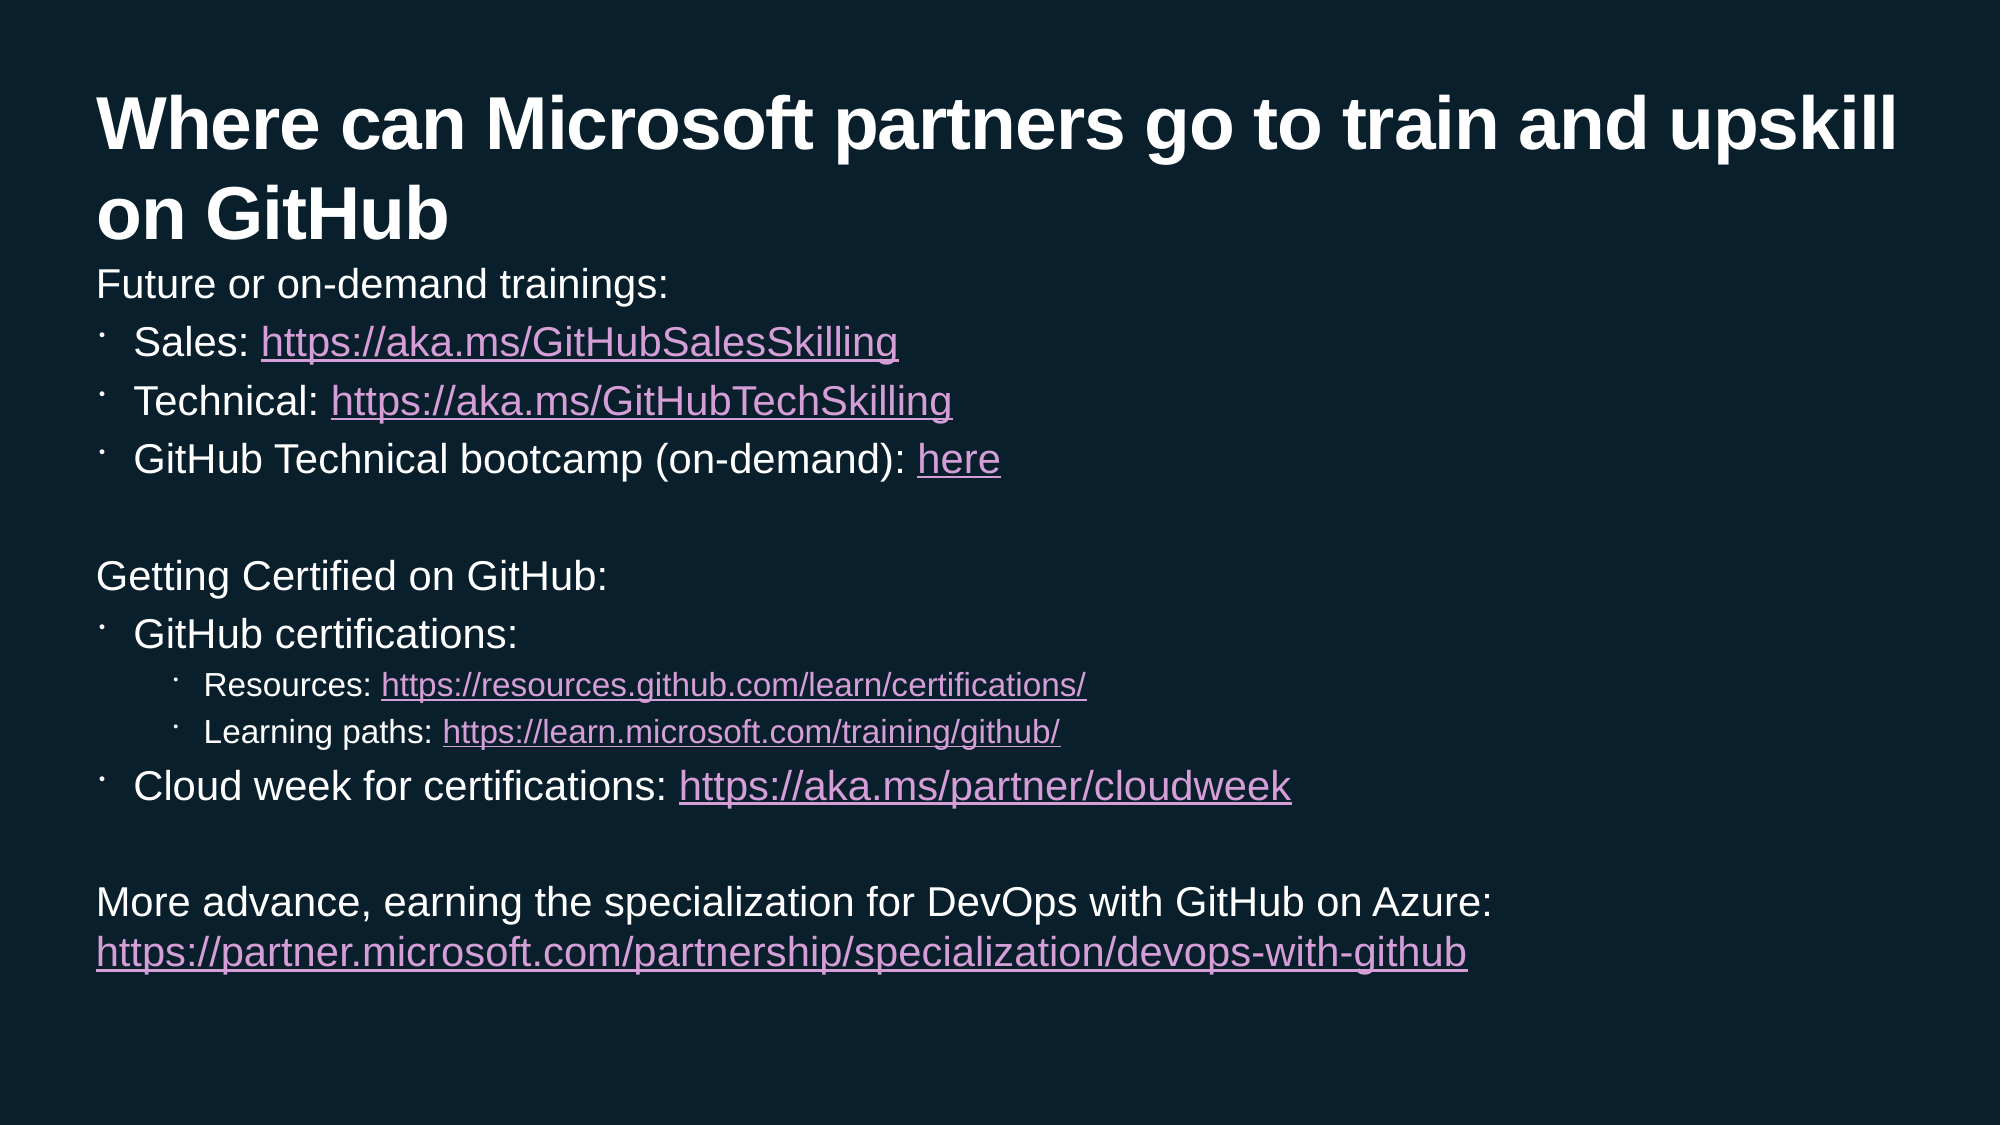

# Where can Microsoft partners go to train and upskill on GitHub
Future or on-demand trainings:
Sales: https://aka.ms/GitHubSalesSkilling
Technical: https://aka.ms/GitHubTechSkilling
GitHub Technical bootcamp (on-demand): here

Getting Certified on GitHub:
GitHub certifications:
Resources: https://resources.github.com/learn/certifications/
Learning paths: https://learn.microsoft.com/training/github/
Cloud week for certifications: https://aka.ms/partner/cloudweek

More advance, earning the specialization for DevOps with GitHub on Azure: https://partner.microsoft.com/partnership/specialization/devops-with-github